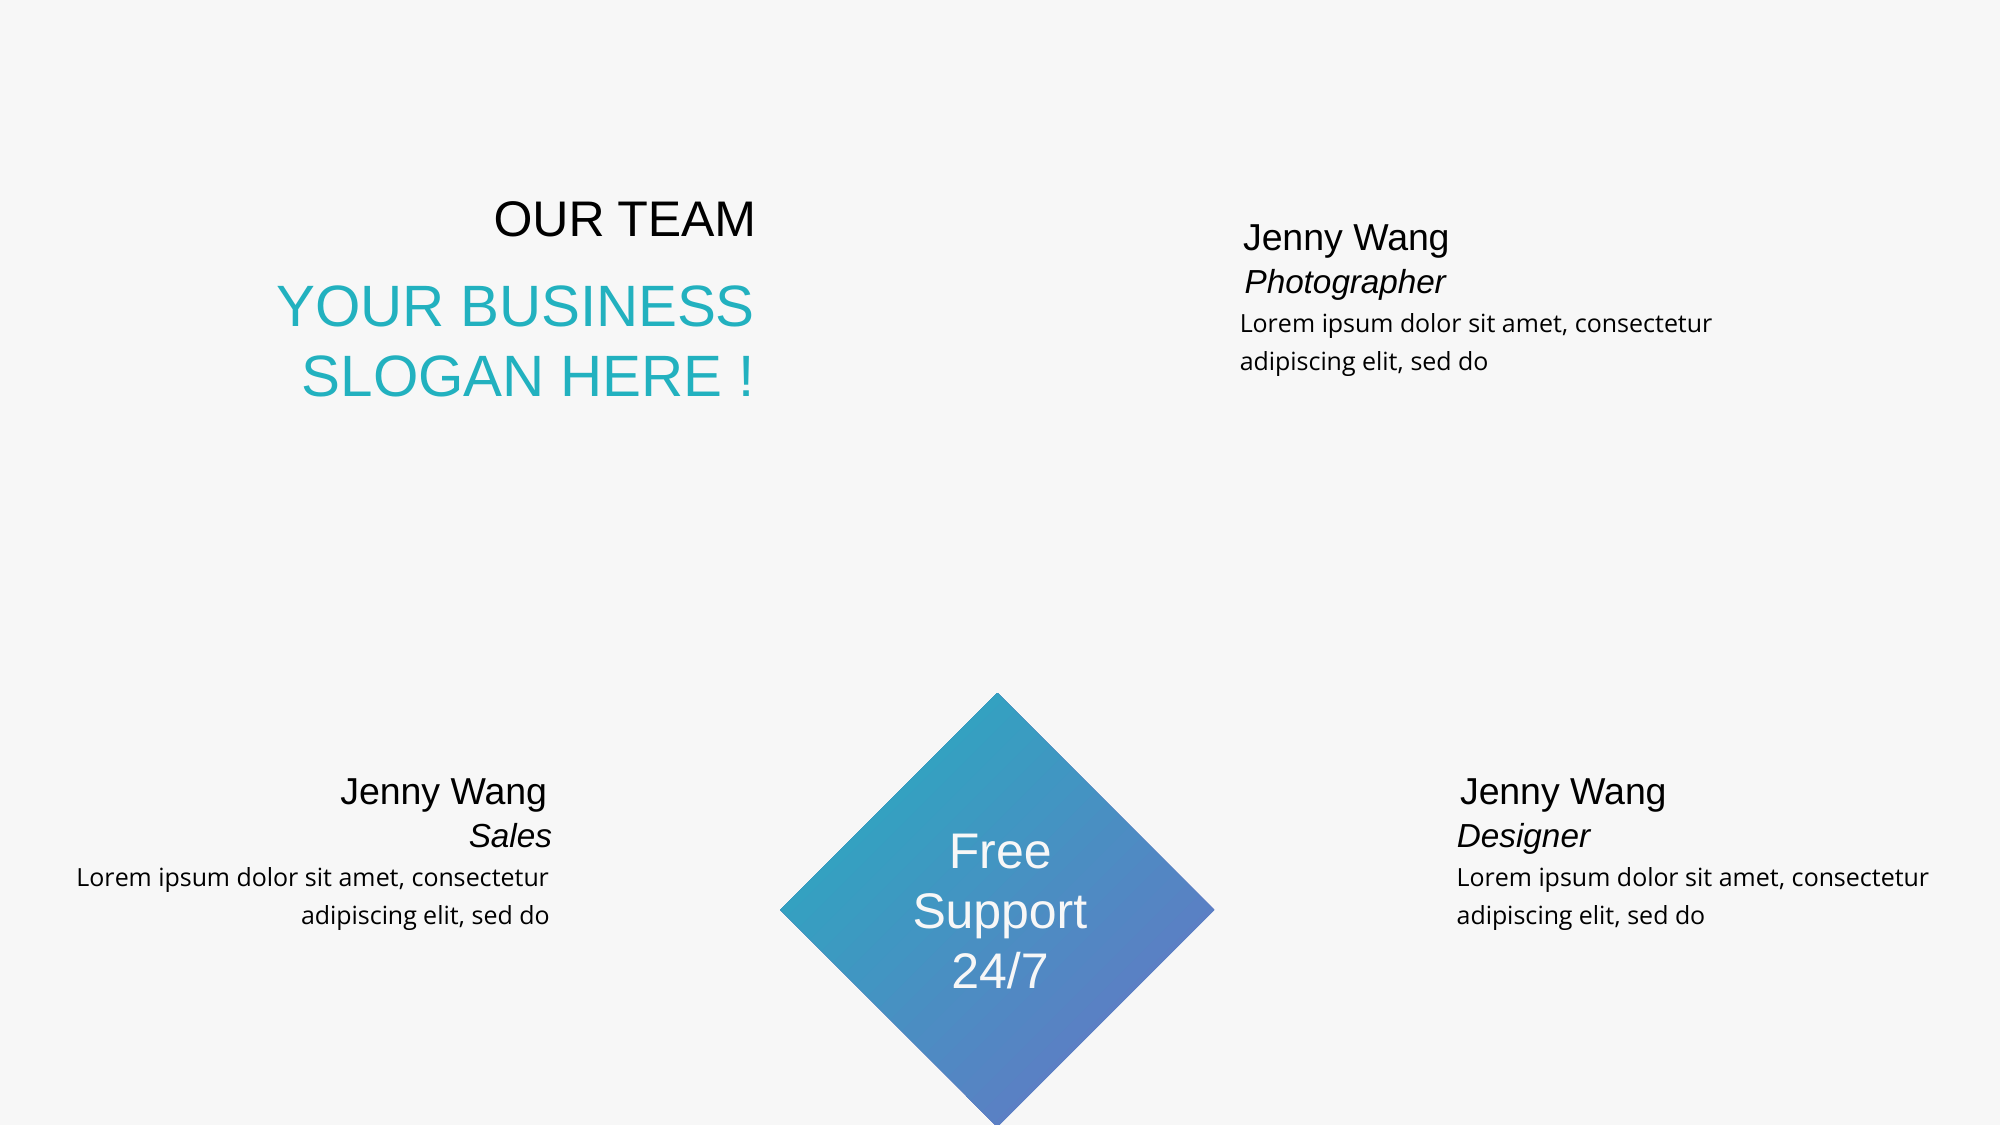

OUR TEAM

Jenny Wang
Photographer
Lorem ipsum dolor sit amet, consectetur adipiscing elit, sed do
YOUR BUSINESS SLOGAN HERE !

Jenny Wang
Sales
Lorem ipsum dolor sit amet, consectetur adipiscing elit, sed do
Jenny Wang
Designer
Lorem ipsum dolor sit amet, consectetur adipiscing elit, sed do
Free Support 24/7